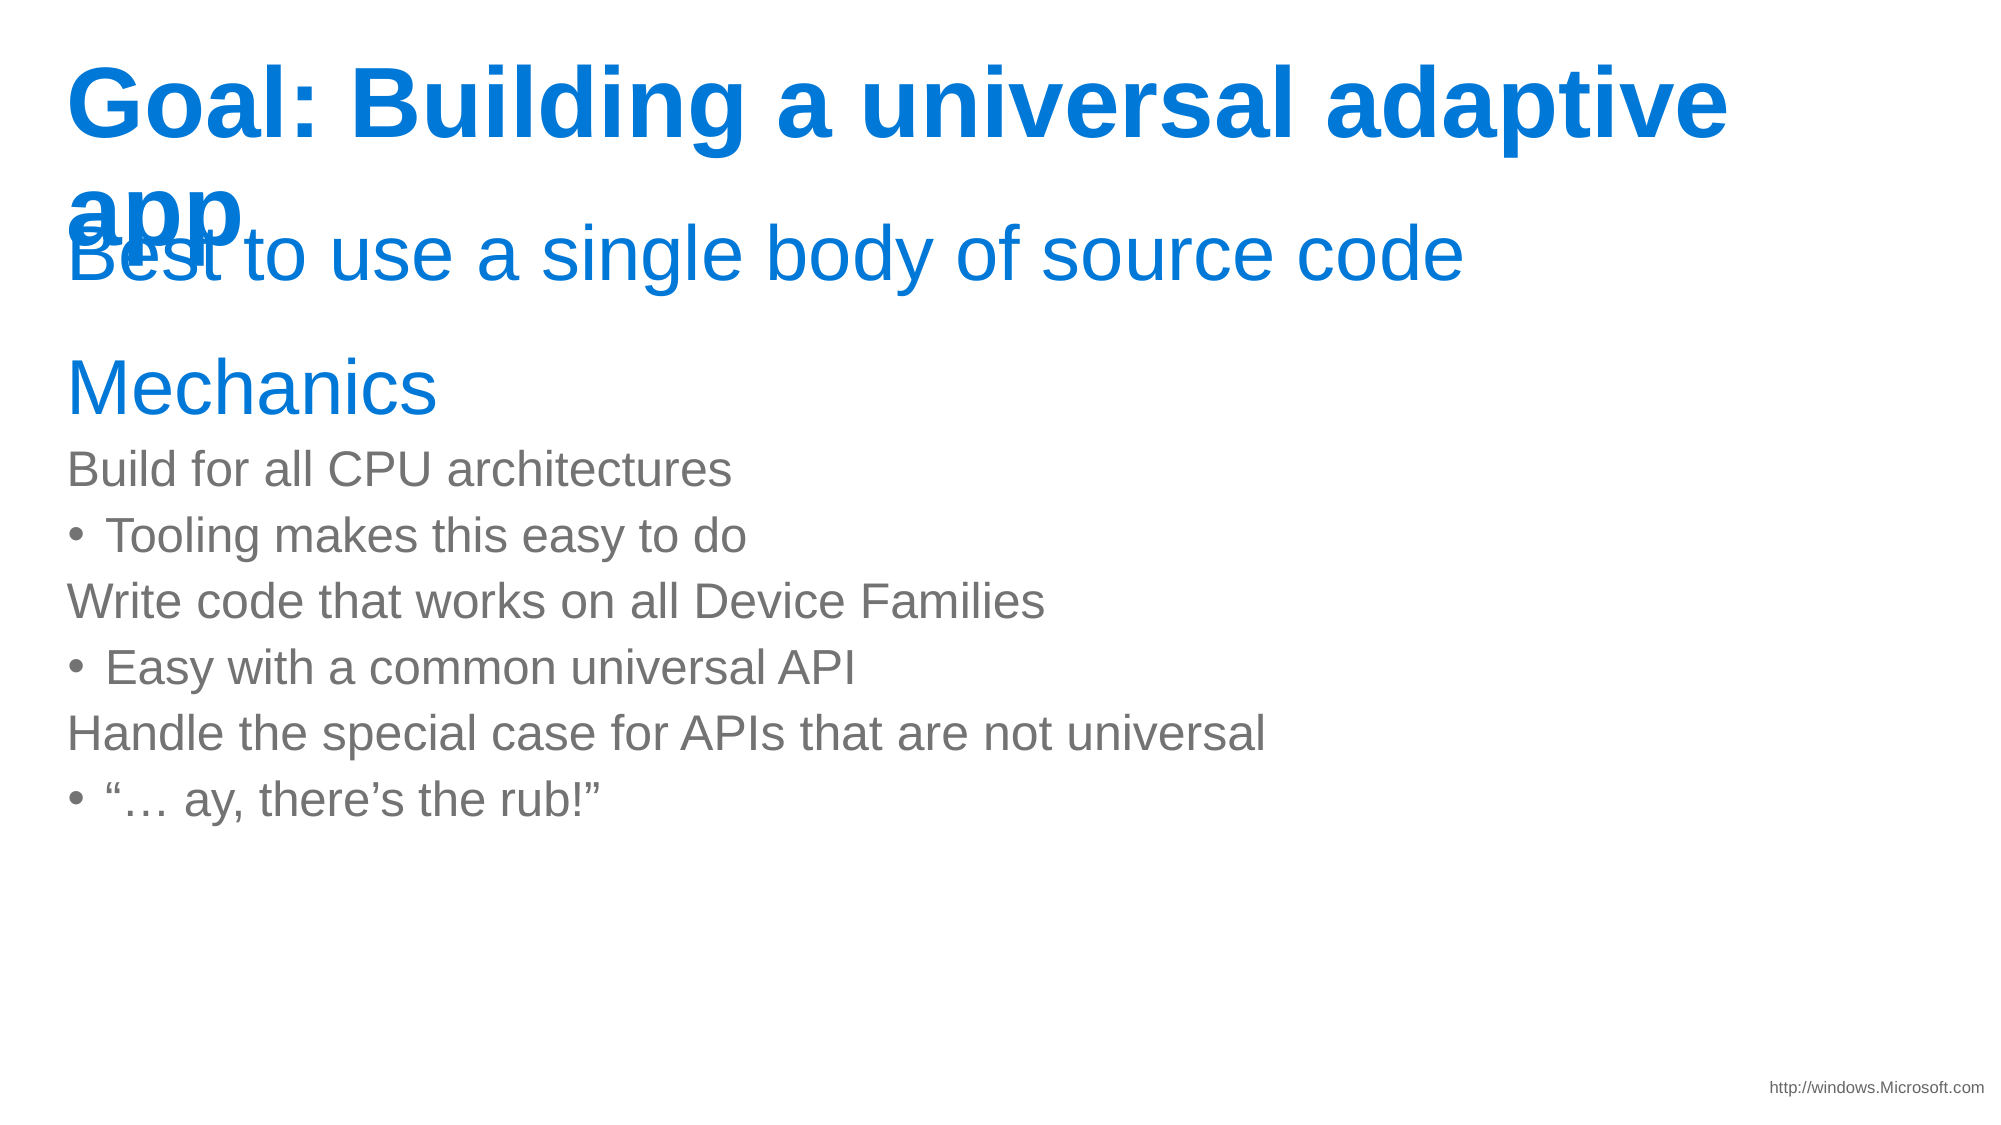

# Goal: Building a universal adaptive app
Best to use a single body of source code
Mechanics
Build for all CPU architectures
Tooling makes this easy to do
Write code that works on all Device Families
Easy with a common universal API
Handle the special case for APIs that are not universal
“… ay, there’s the rub!”